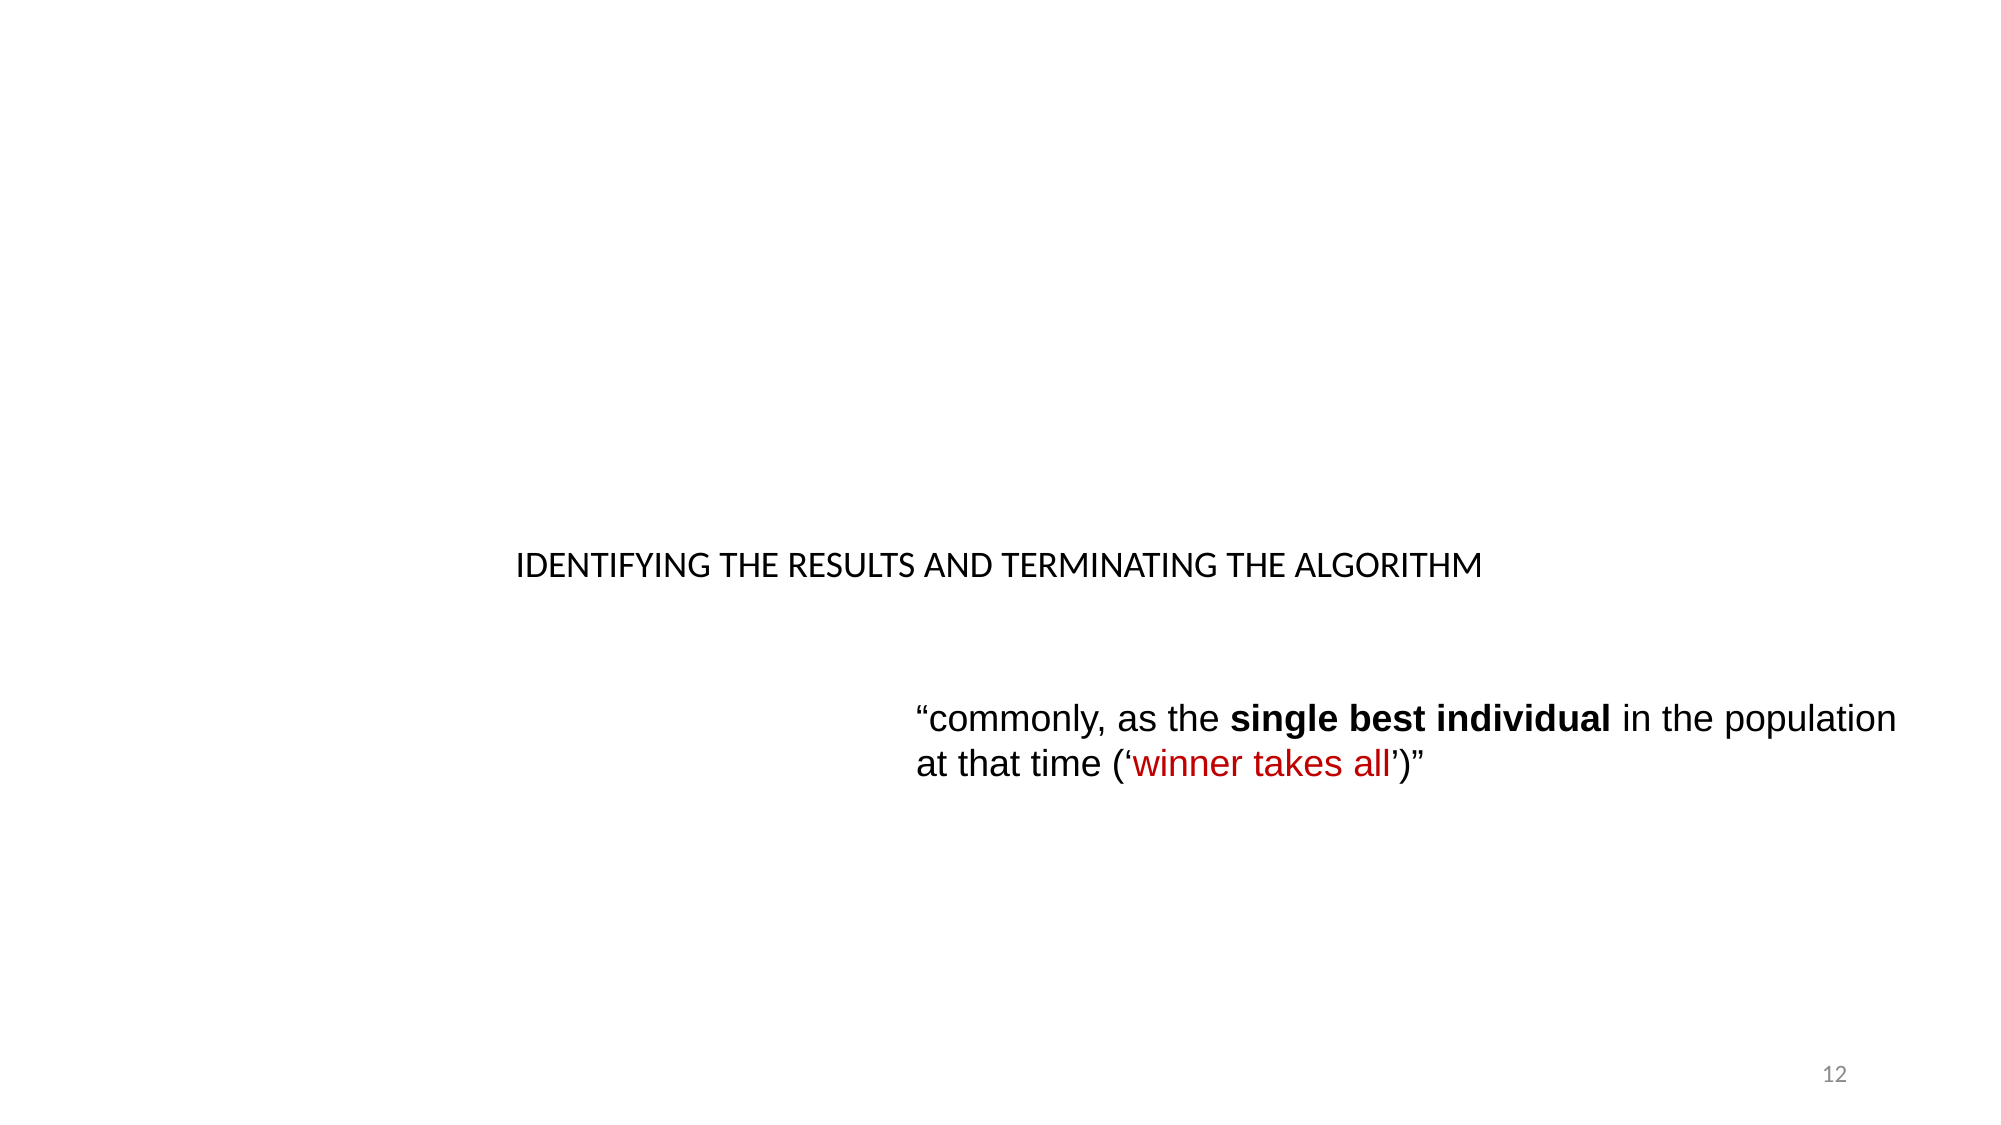

IDENTIFYING THE RESULTS AND TERMINATING THE ALGORITHM
“commonly, as the single best individual in the population at that time (‘winner takes all’)”
12